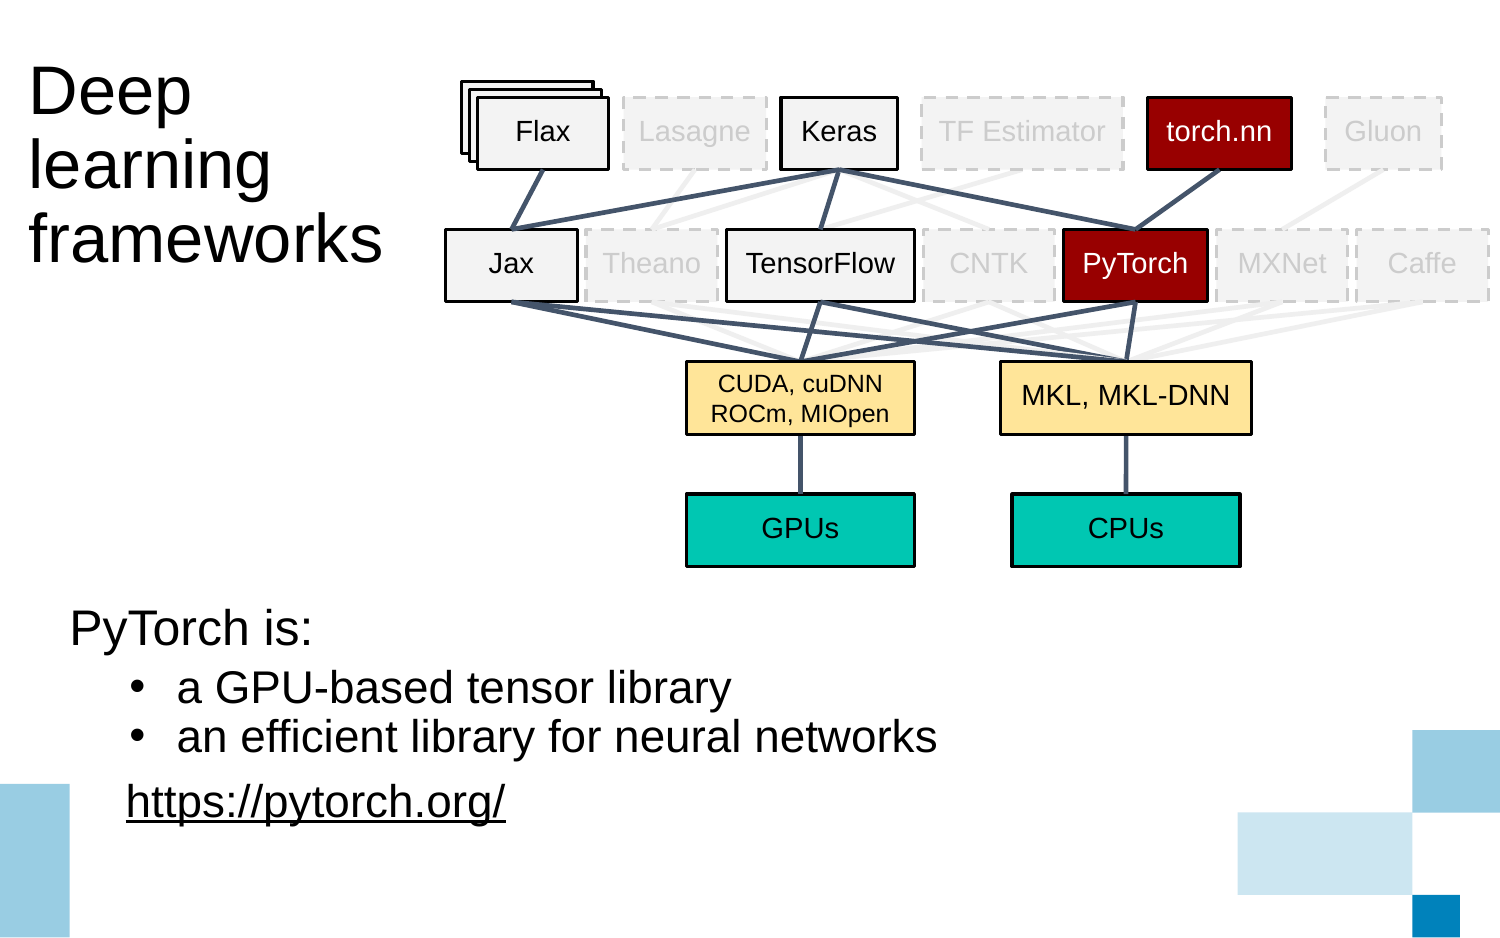

# Deep learning frameworks
Flax
Flax
Lasagne
Flax
Keras
TF Estimator
torch.nn
Gluon
Jax
Theano
TensorFlow
CNTK
PyTorch
MXNet
Caffe
CUDA, cuDNN
ROCm, MIOpen
MKL, MKL-DNN

PyTorch is:
a GPU-based tensor library
an efficient library for neural networks
https://pytorch.org/
GPUs
CPUs